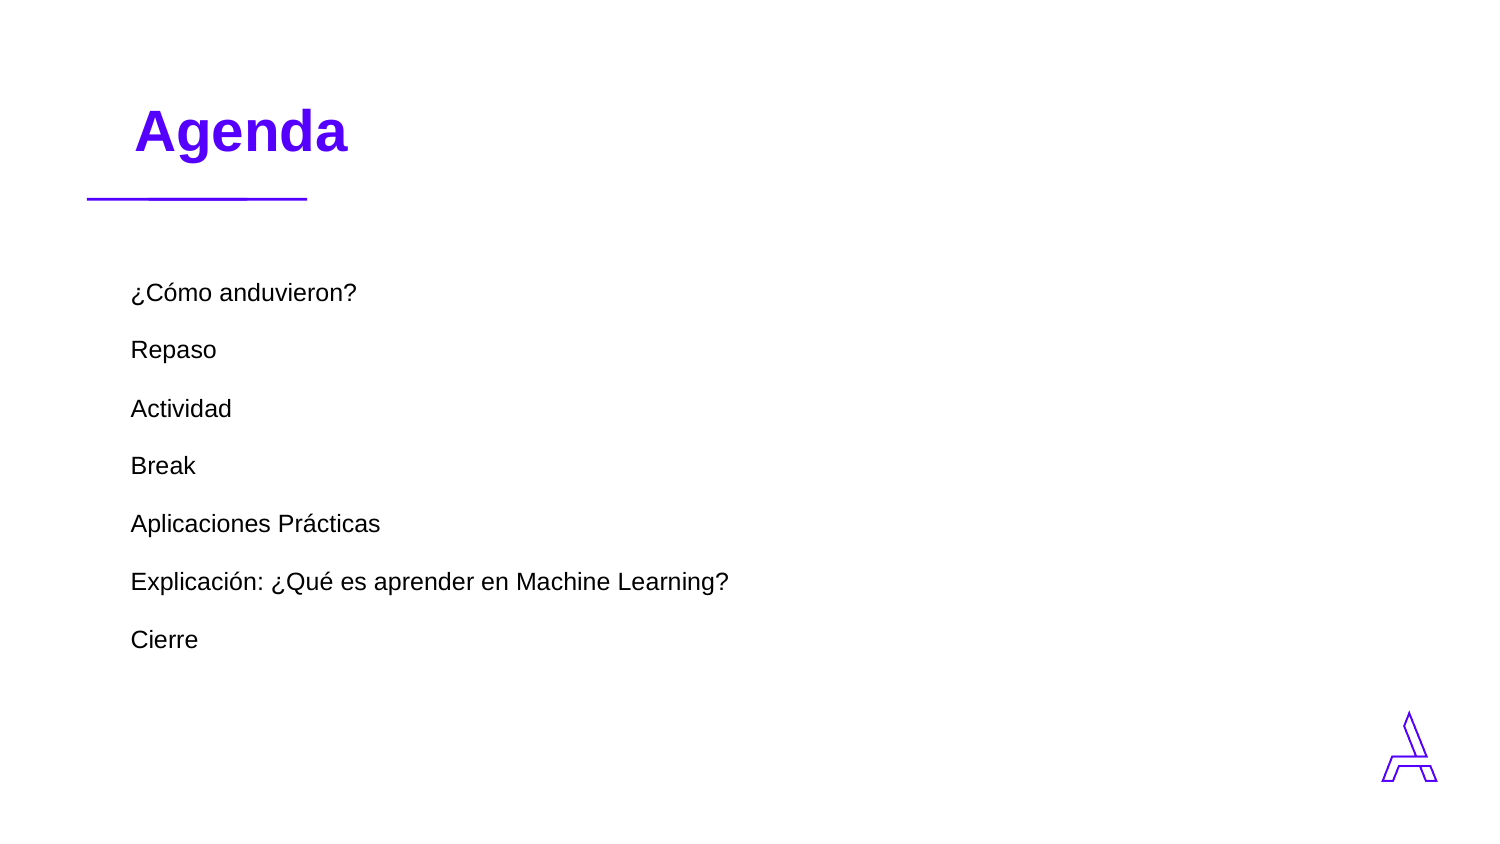

| ¿Cómo anduvieron? |
| --- |
| Repaso |
| Actividad |
| Break |
| Aplicaciones Prácticas |
| Explicación: ¿Qué es aprender en Machine Learning? |
| Cierre |
3